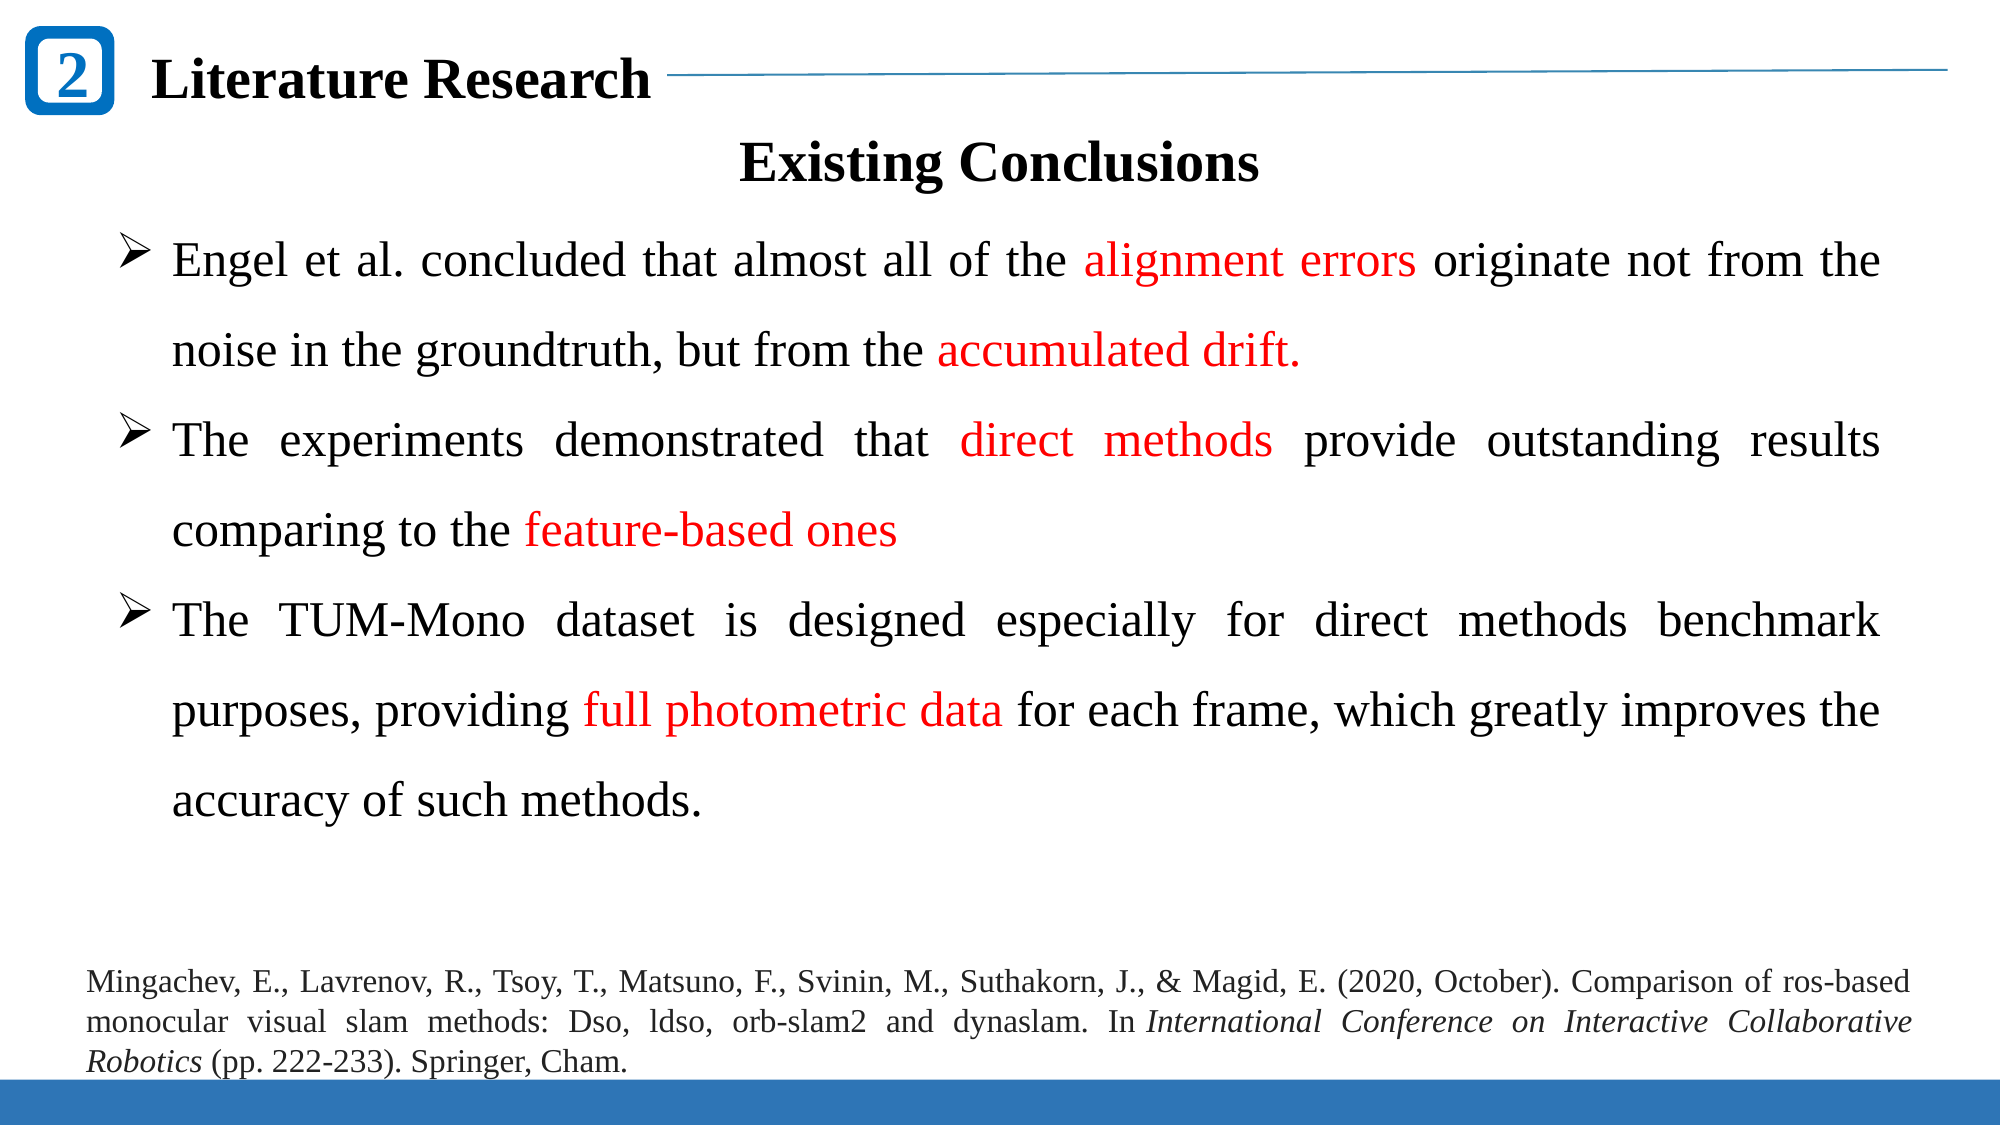

2
Literature Research
Existing Conclusions

Engel et al. concluded that almost all of the alignment errors originate not from the noise in the groundtruth, but from the accumulated drift.
The experiments demonstrated that direct methods provide outstanding results comparing to the feature-based ones
The TUM-Mono dataset is designed especially for direct methods benchmark purposes, providing full photometric data for each frame, which greatly improves the accuracy of such methods.

Mingachev, E., Lavrenov, R., Tsoy, T., Matsuno, F., Svinin, M., Suthakorn, J., & Magid, E. (2020, October). Comparison of ros-based monocular visual slam methods: Dso, ldso, orb-slam2 and dynaslam. In International Conference on Interactive Collaborative Robotics (pp. 222-233). Springer, Cham.